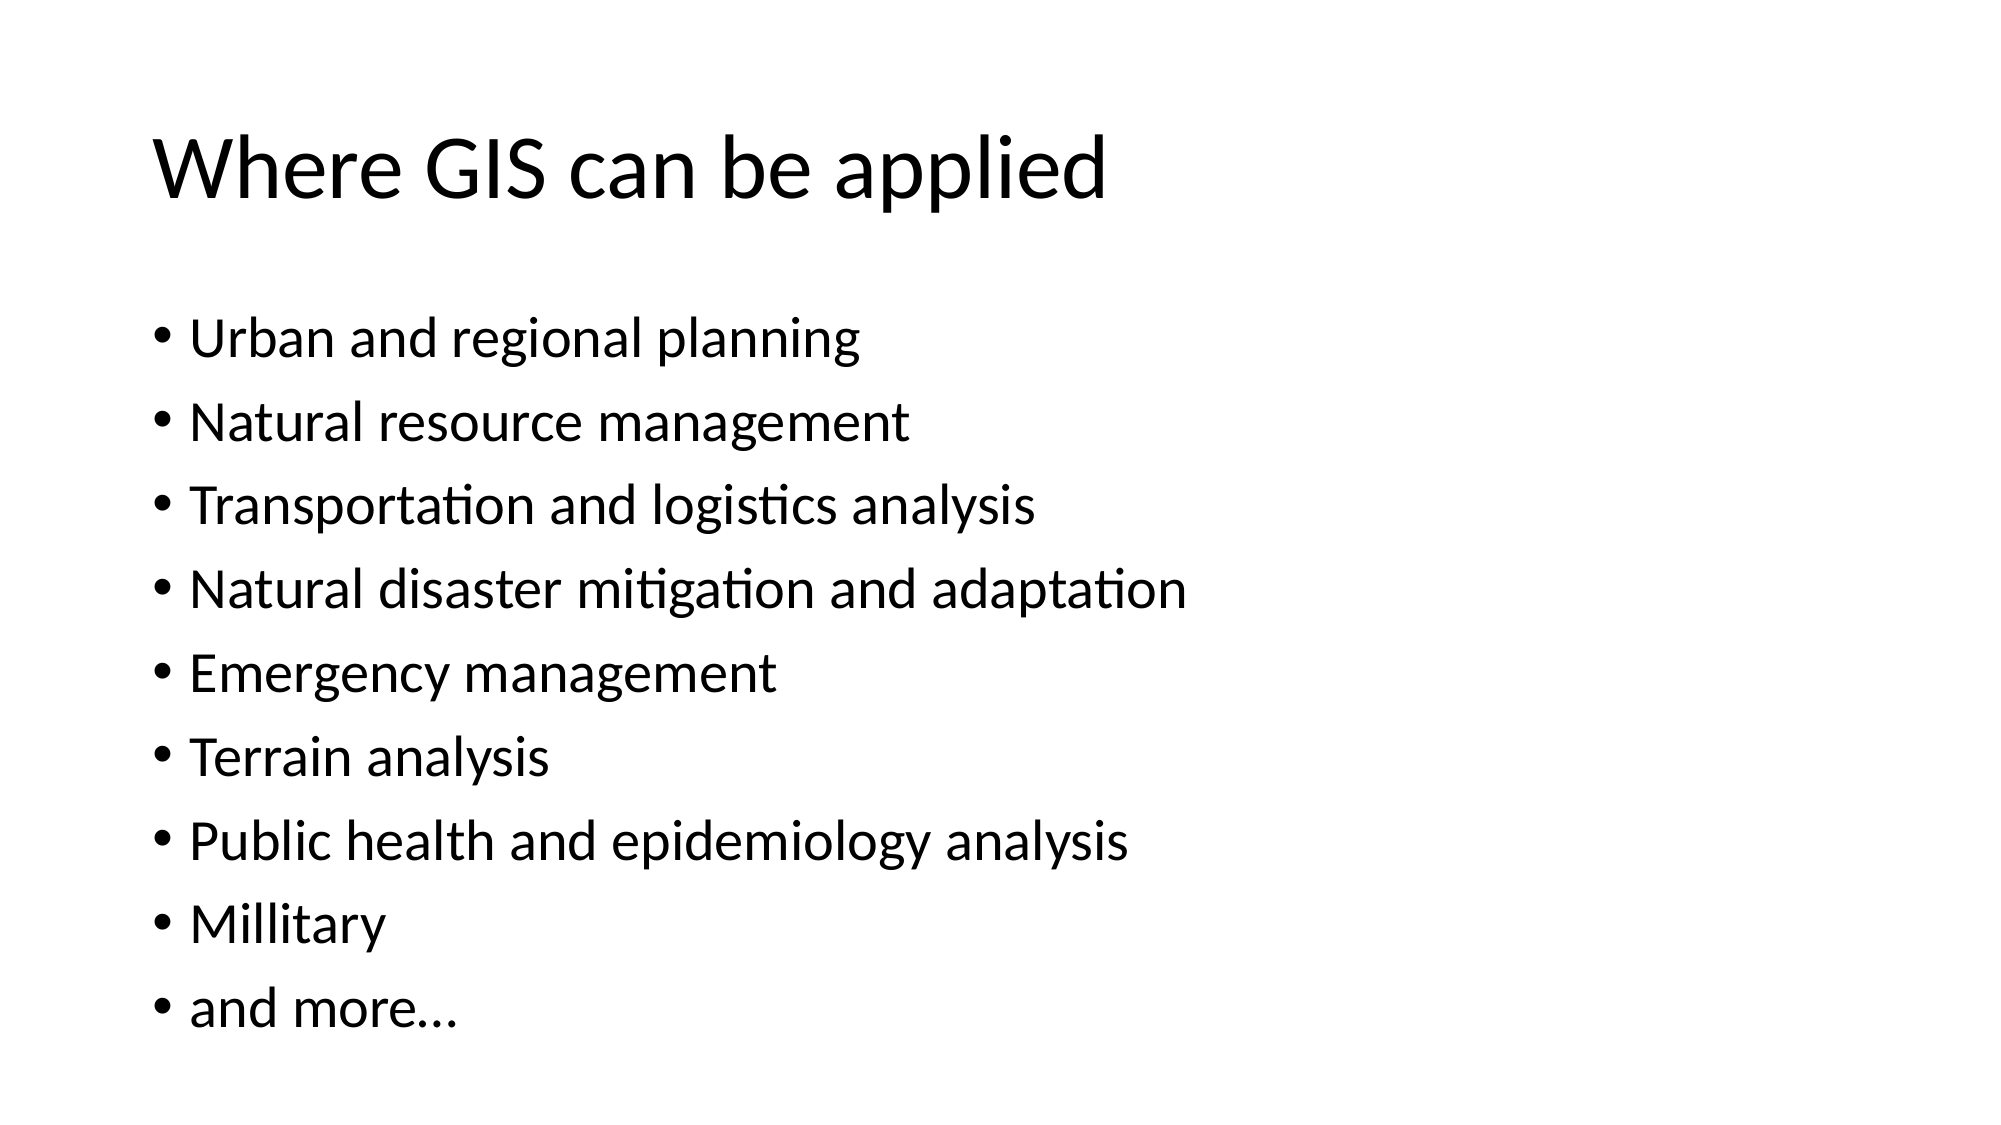

# Where GIS can be applied
Urban and regional planning
Natural resource management
Transportation and logistics analysis
Natural disaster mitigation and adaptation
Emergency management
Terrain analysis
Public health and epidemiology analysis
Millitary
and more…